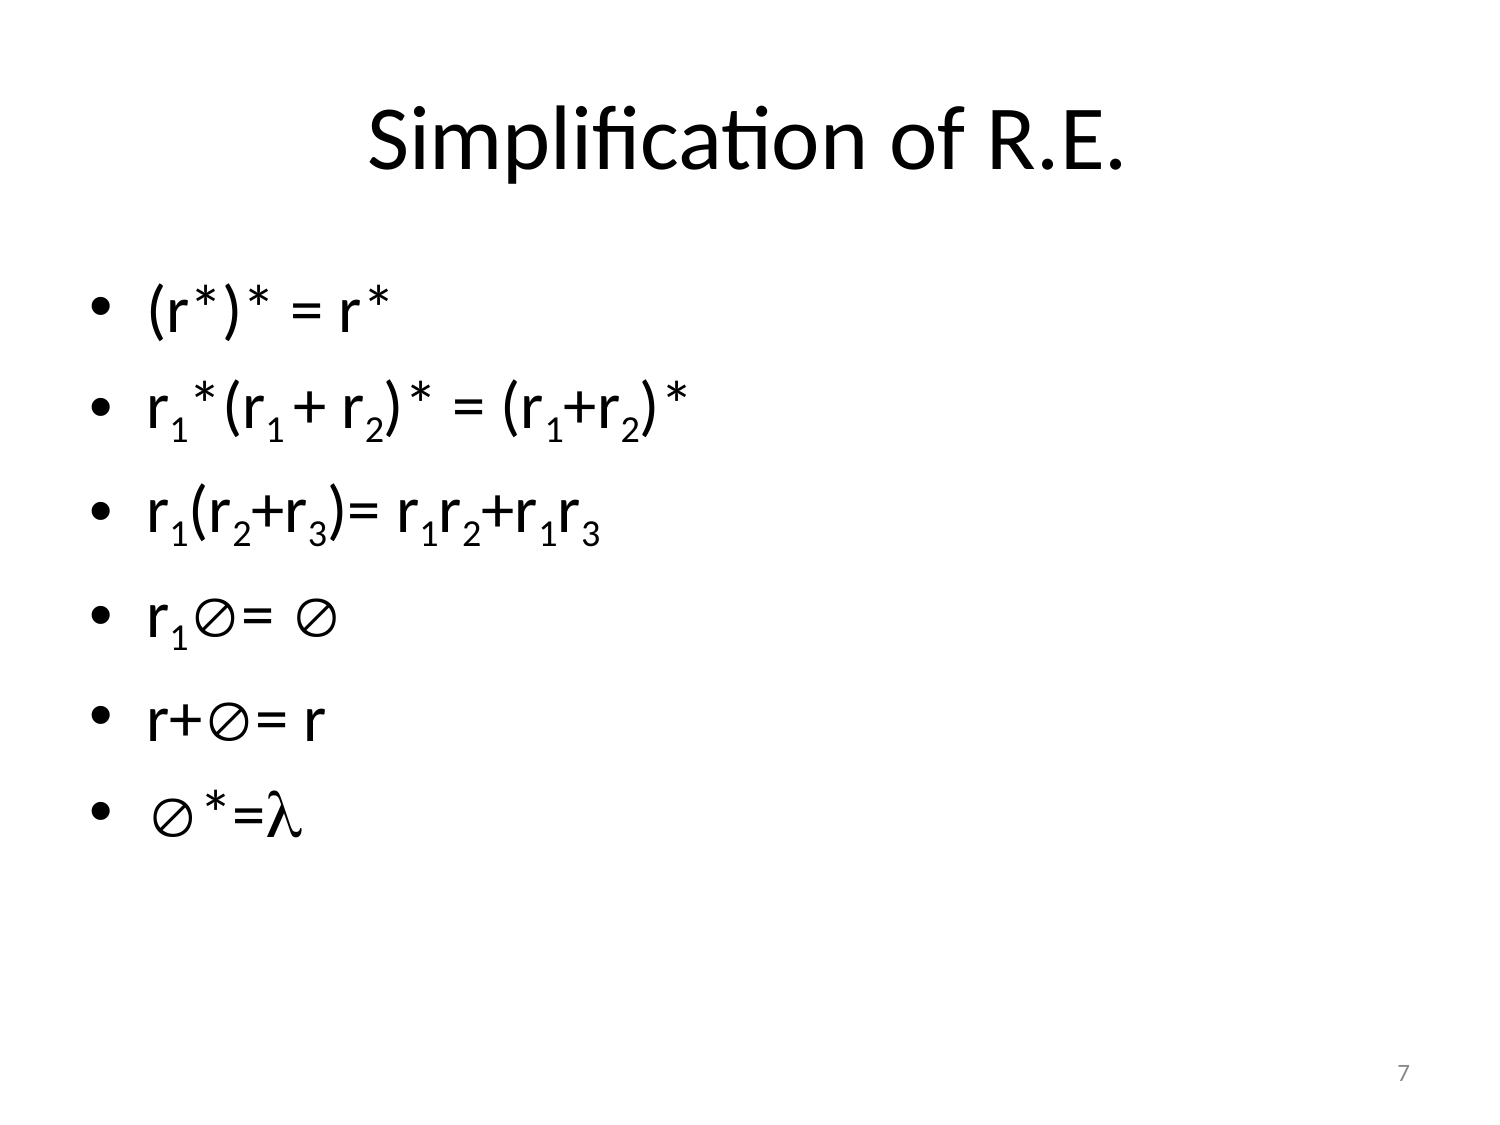

# Simplification of R.E.
(r*)* = r*
r1*(r1 + r2)* = (r1+r2)*
r1(r2+r3)= r1r2+r1r3
r1∅= ∅
r+∅= r
∅*=λ
7